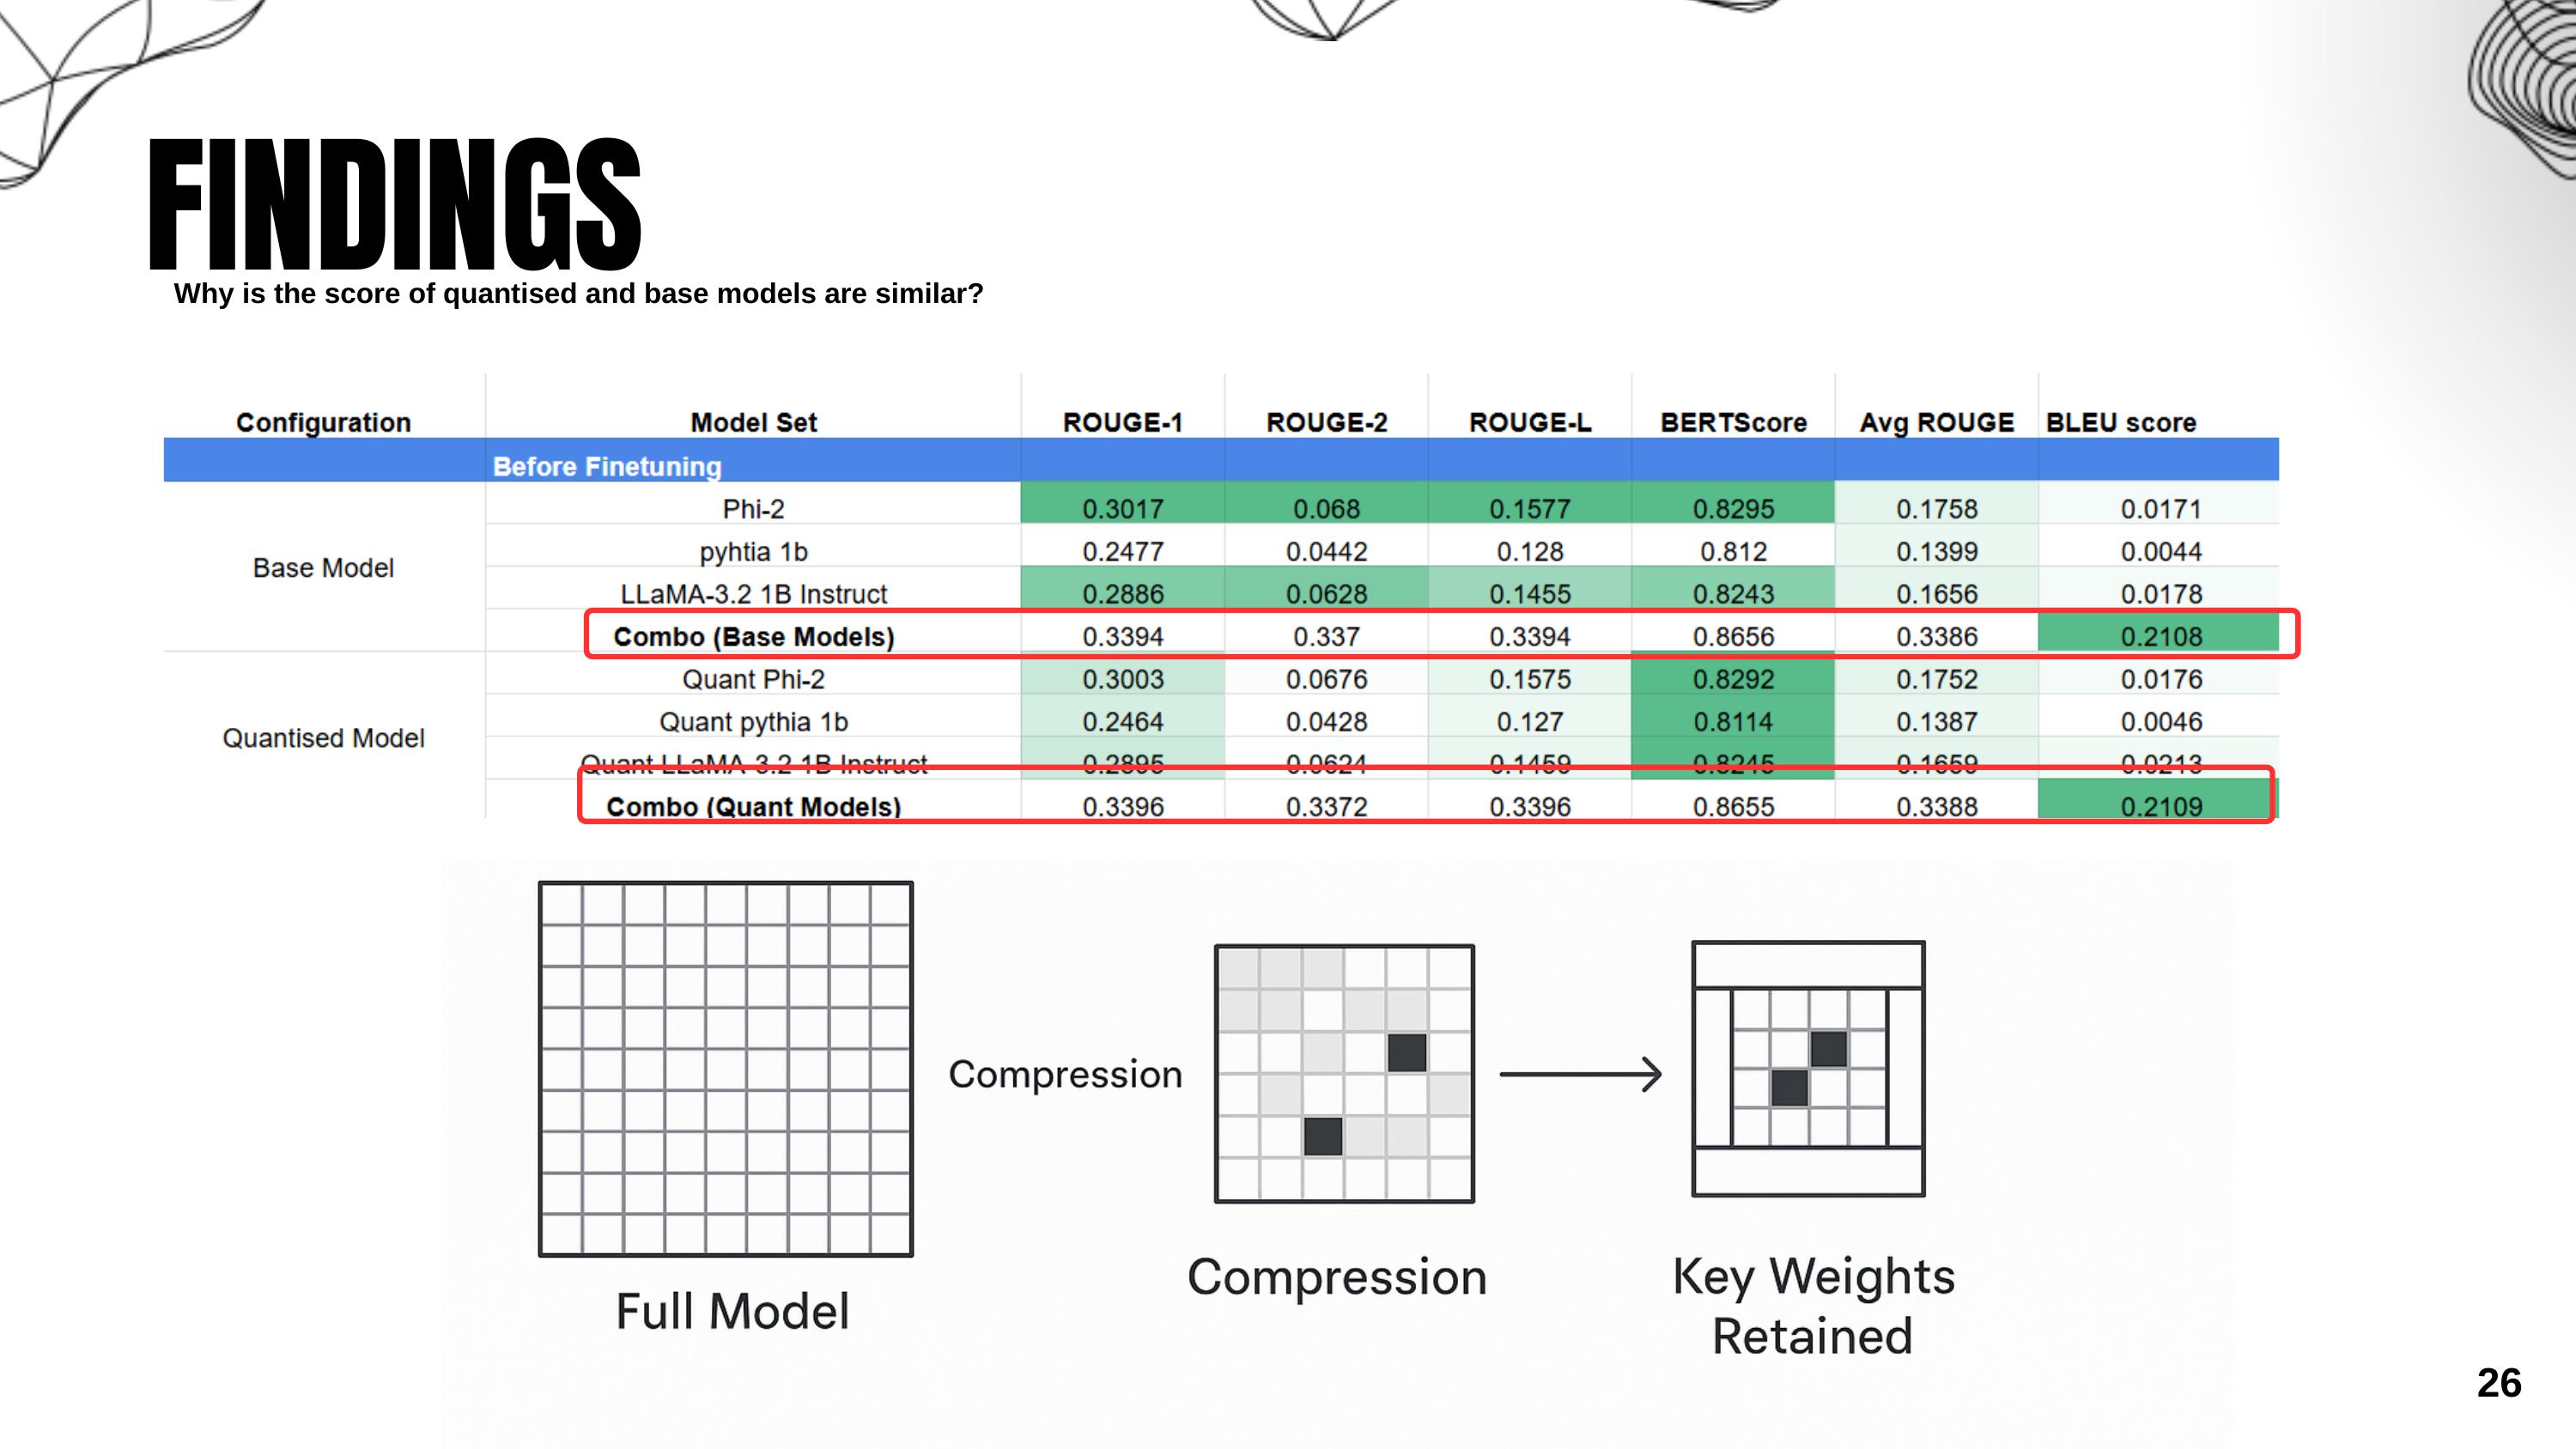

FINDINGS
Why is the score of quantised and base models are similar?

26